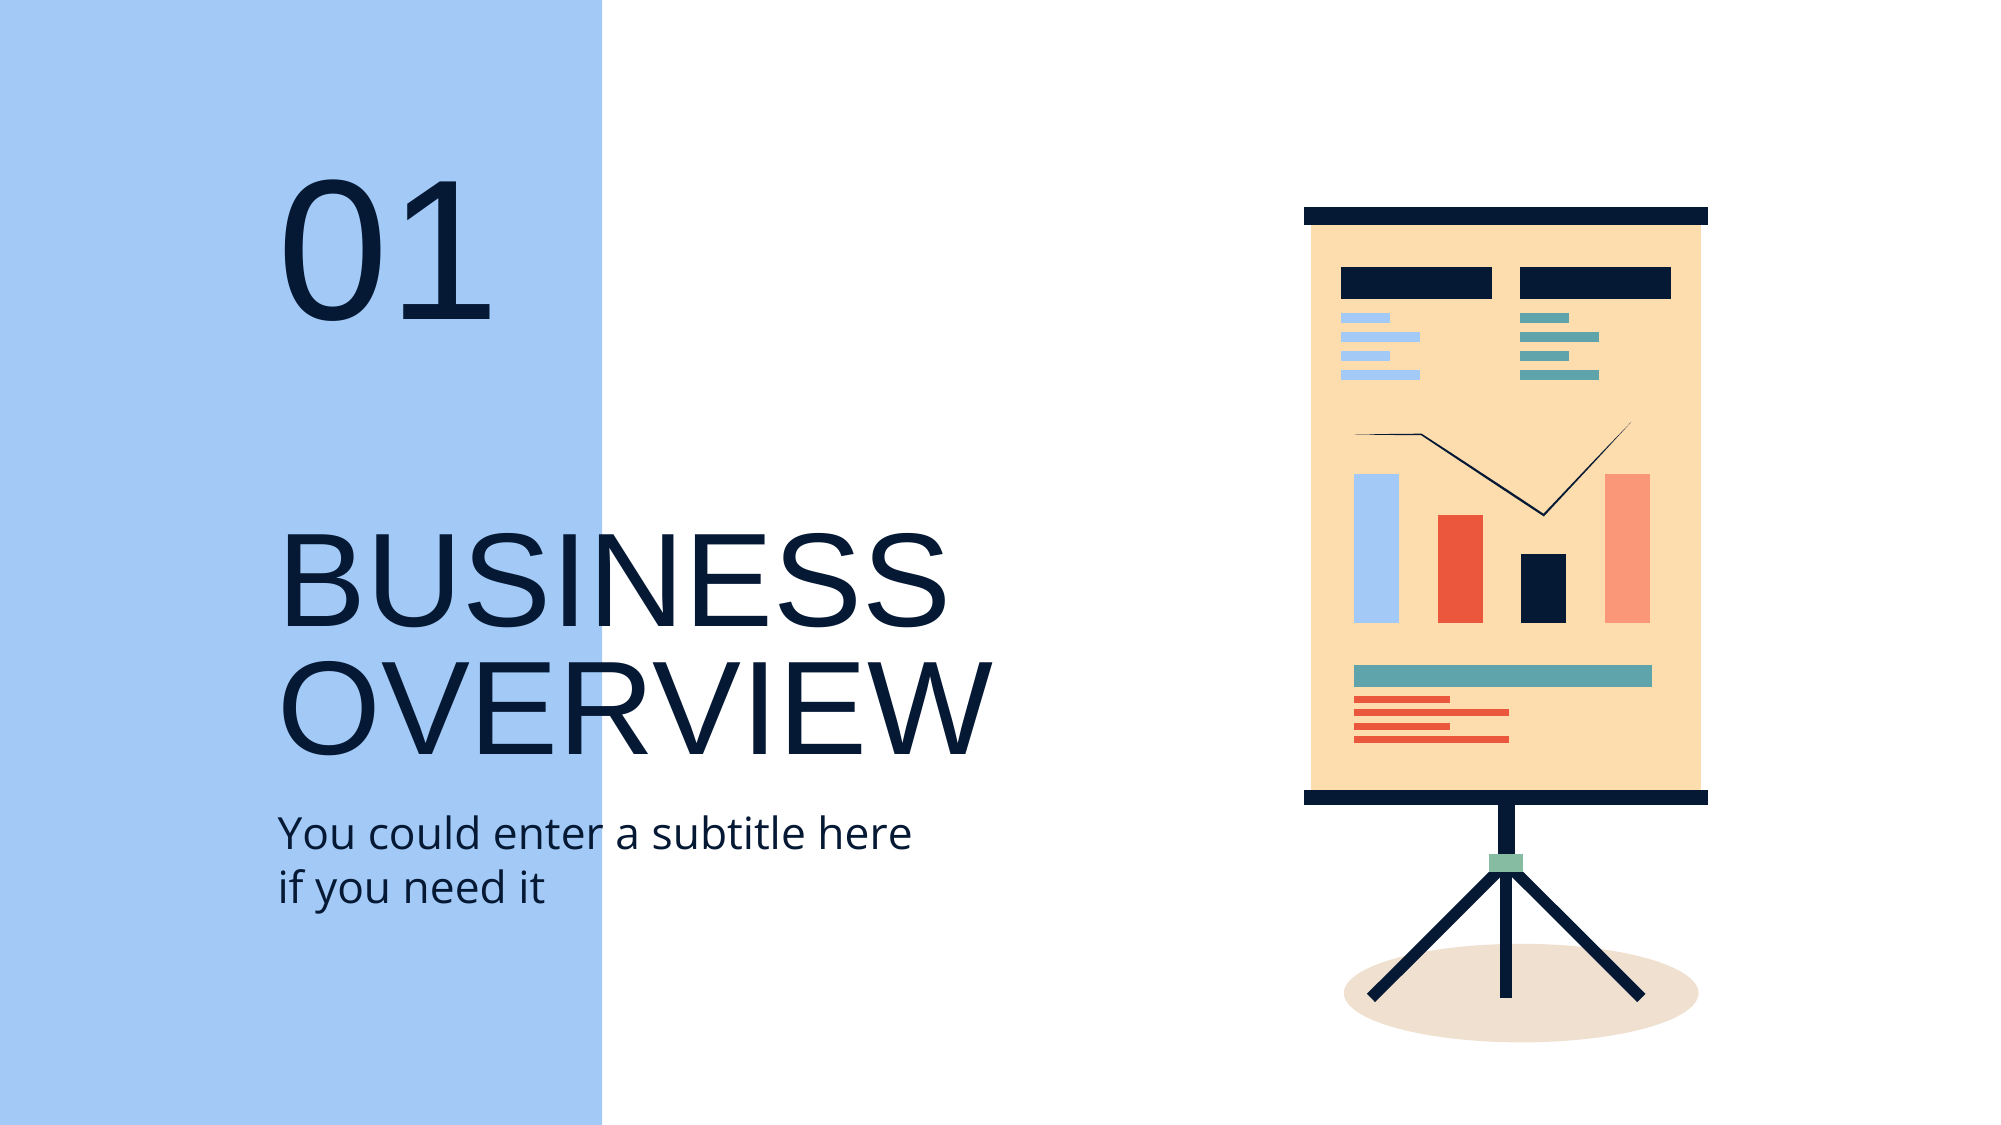

01
# BUSINESS OVERVIEW
You could enter a subtitle here if you need it